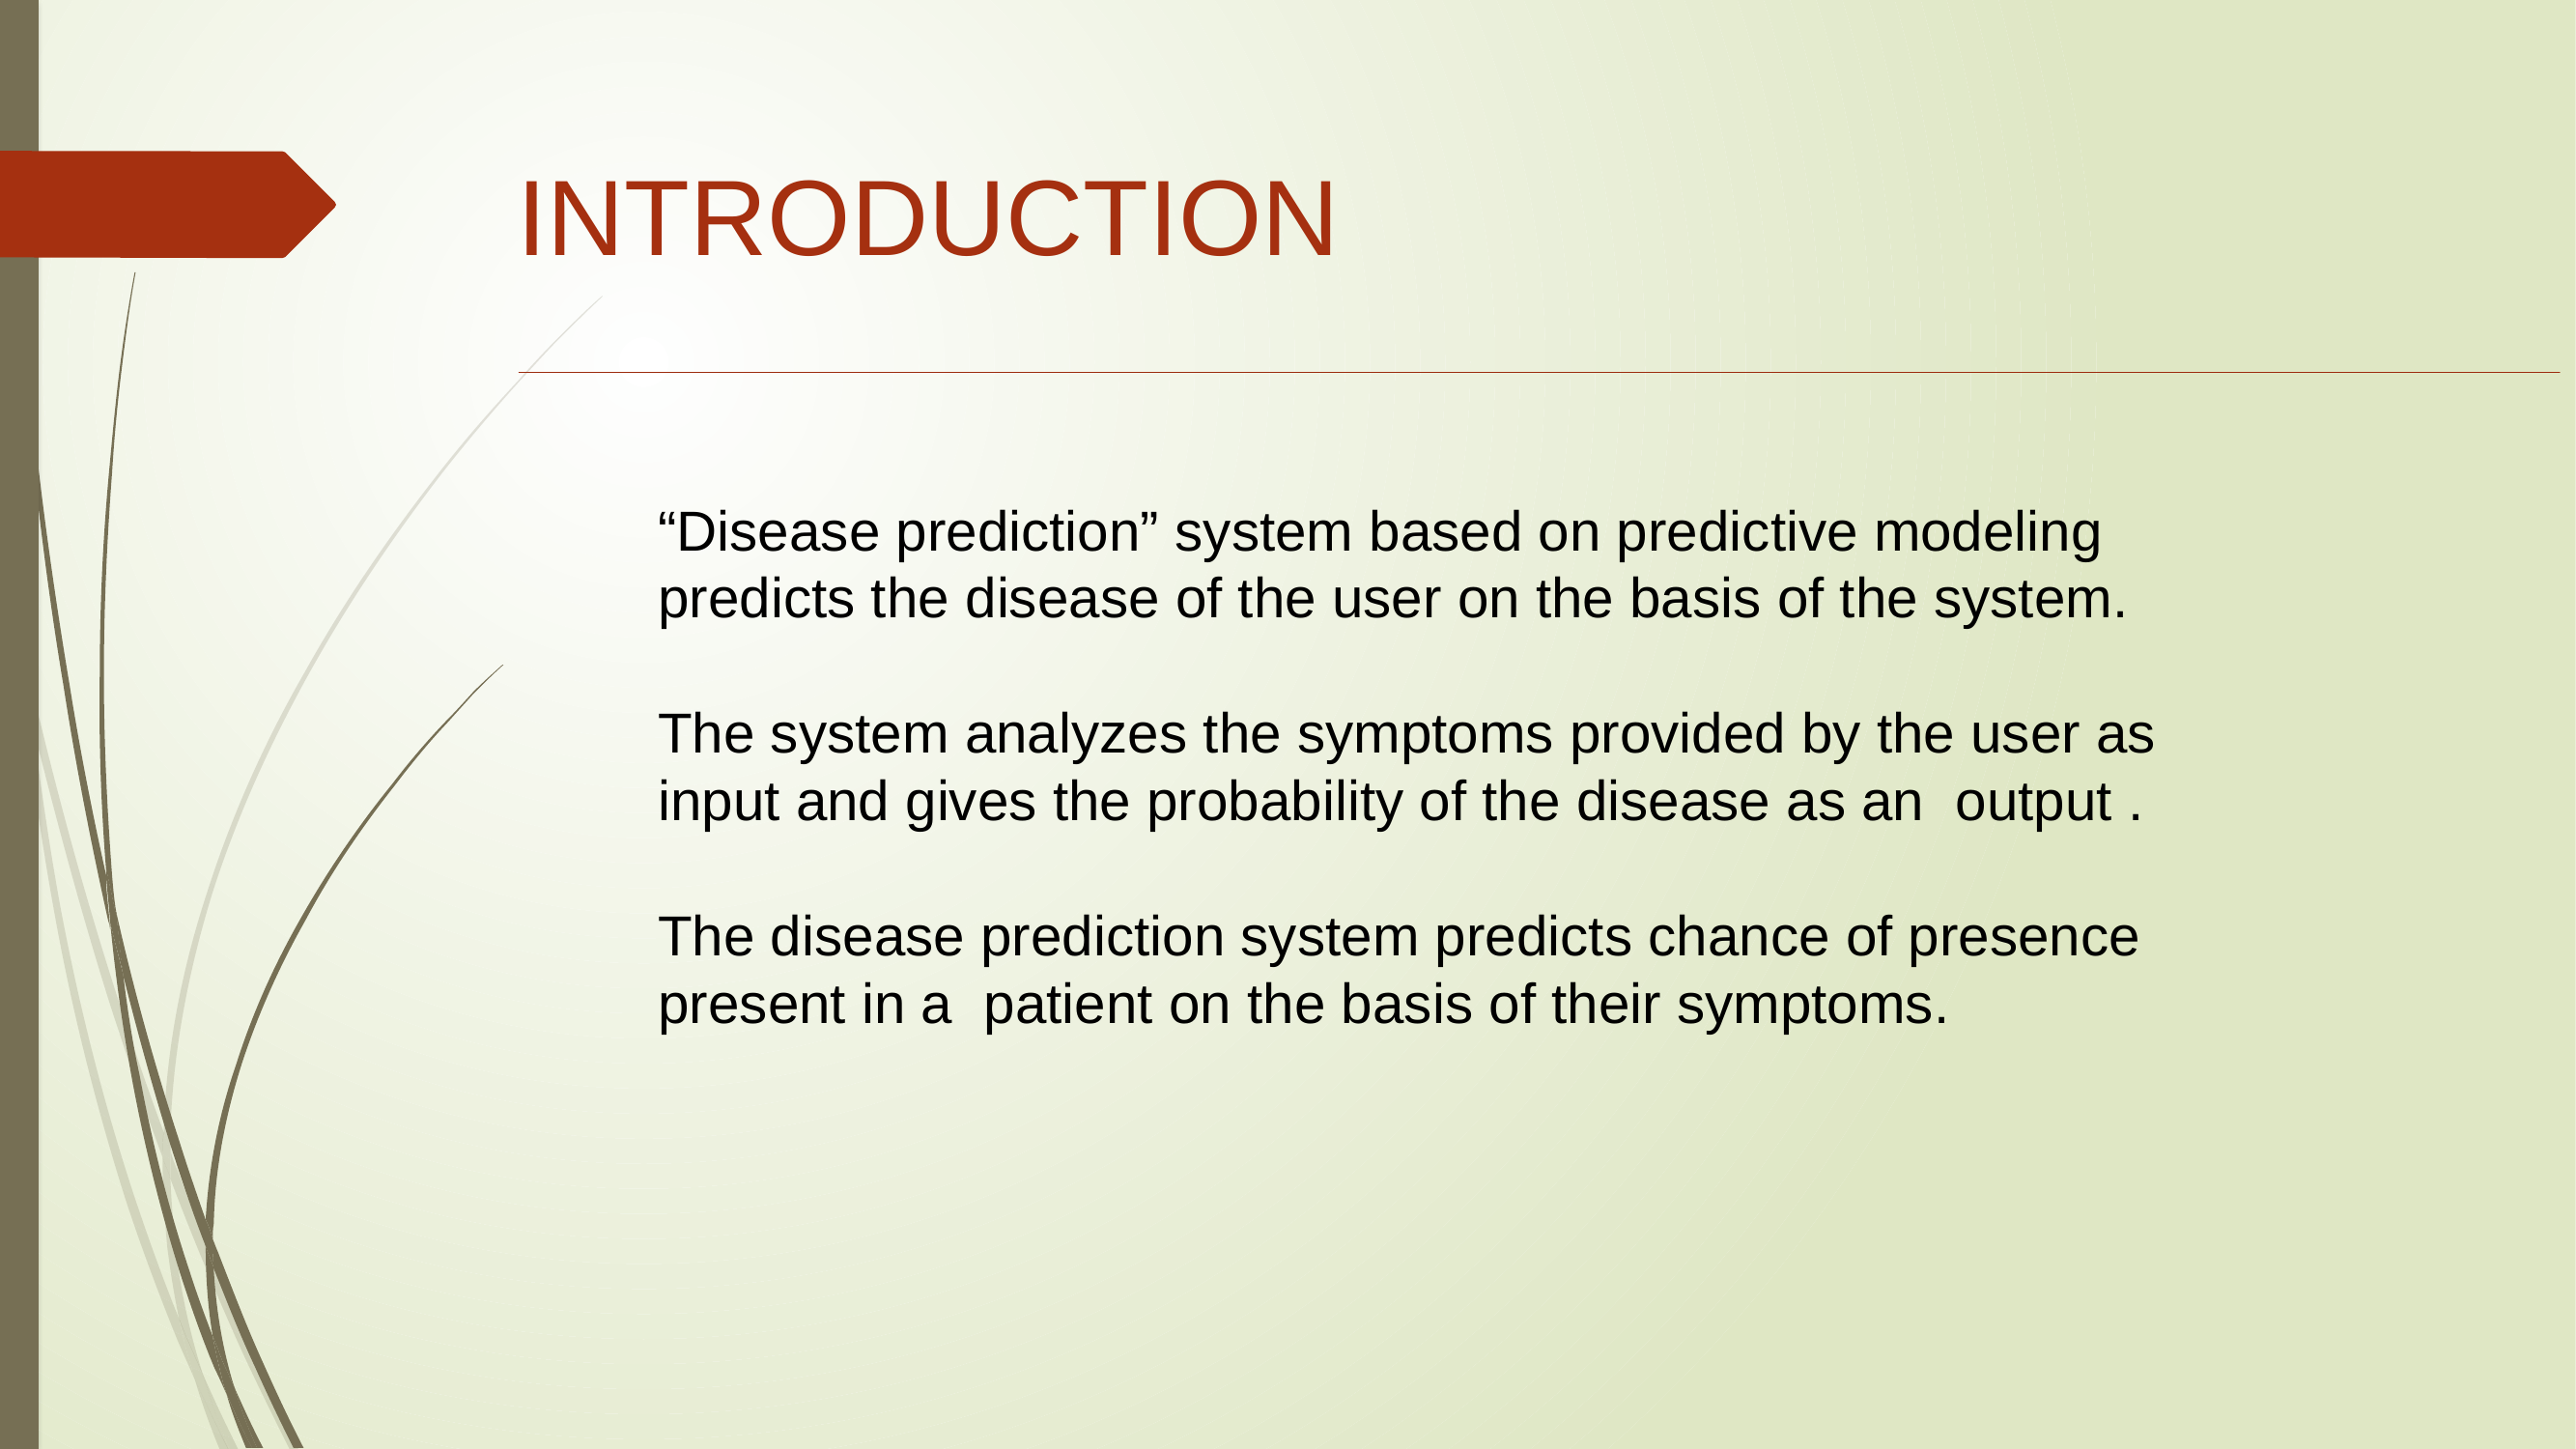

INTRODUCTION
“Disease prediction” system based on predictive modeling predicts the disease of the user on the basis of the system.

The system analyzes the symptoms provided by the user as input and gives the probability of the disease as an  output .

The disease prediction system predicts chance of presence present in a  patient on the basis of their symptoms.